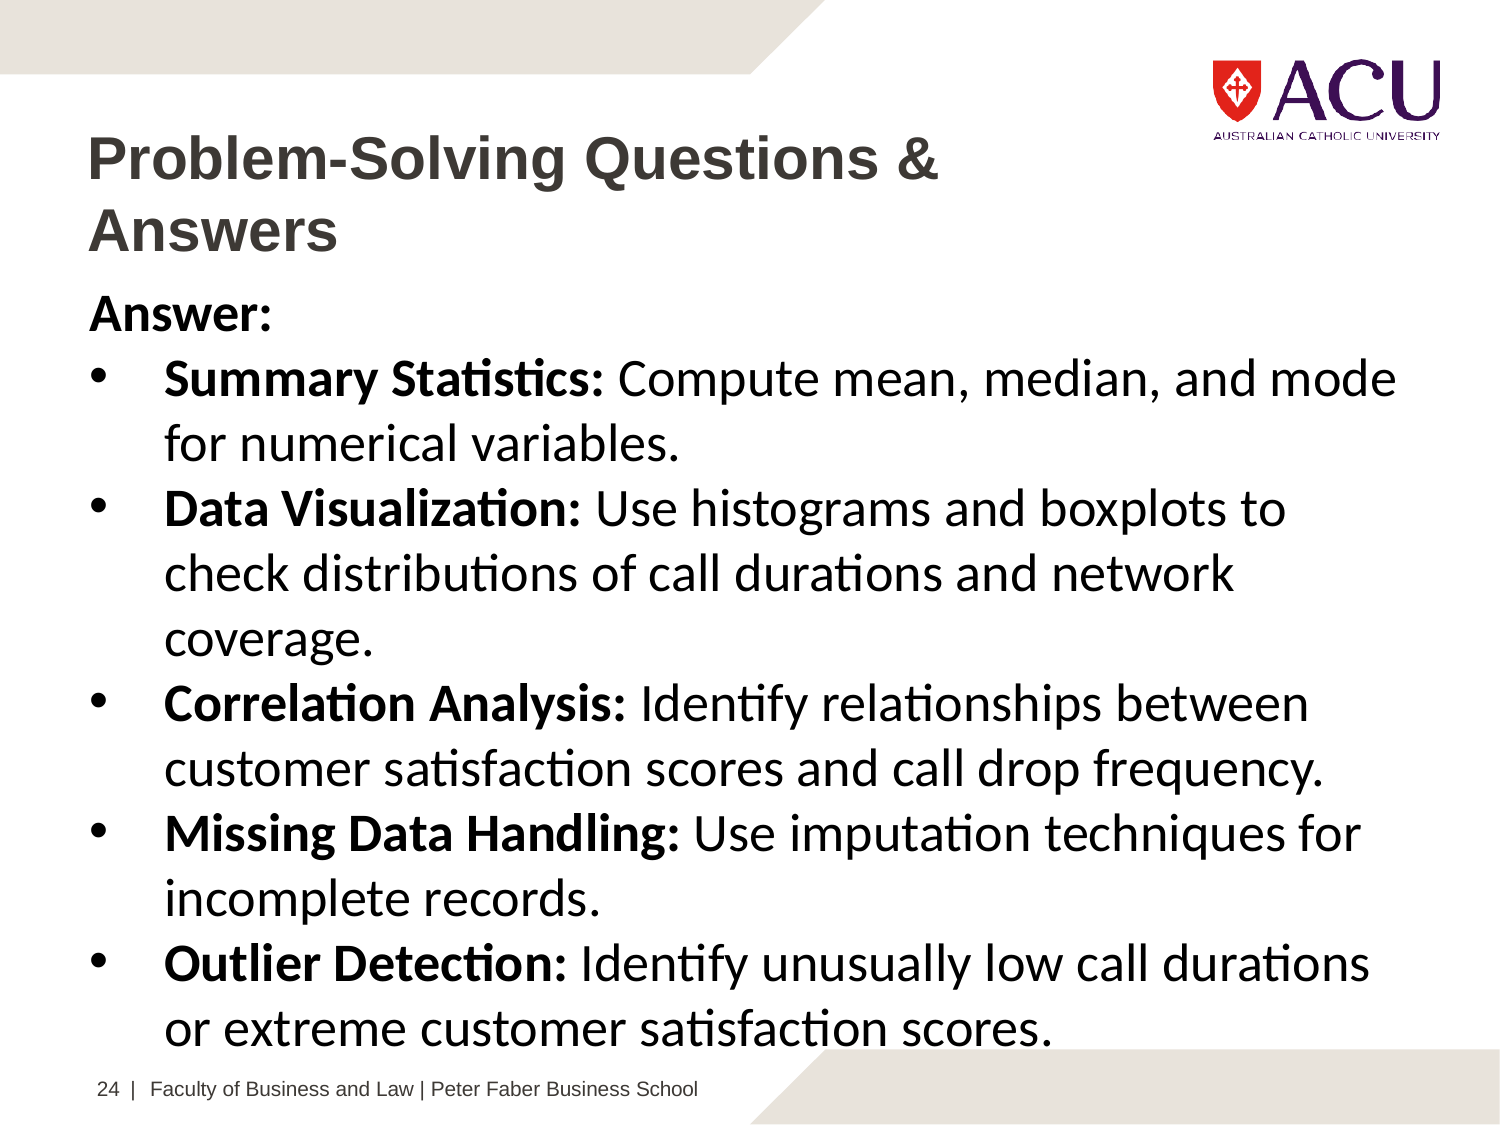

# Problem-Solving Questions & Answers
Answer:
Summary Statistics: Compute mean, median, and mode for numerical variables.
Data Visualization: Use histograms and boxplots to check distributions of call durations and network coverage.
Correlation Analysis: Identify relationships between customer satisfaction scores and call drop frequency.
Missing Data Handling: Use imputation techniques for incomplete records.
Outlier Detection: Identify unusually low call durations or extreme customer satisfaction scores.
24 | Faculty of Business and Law | Peter Faber Business School